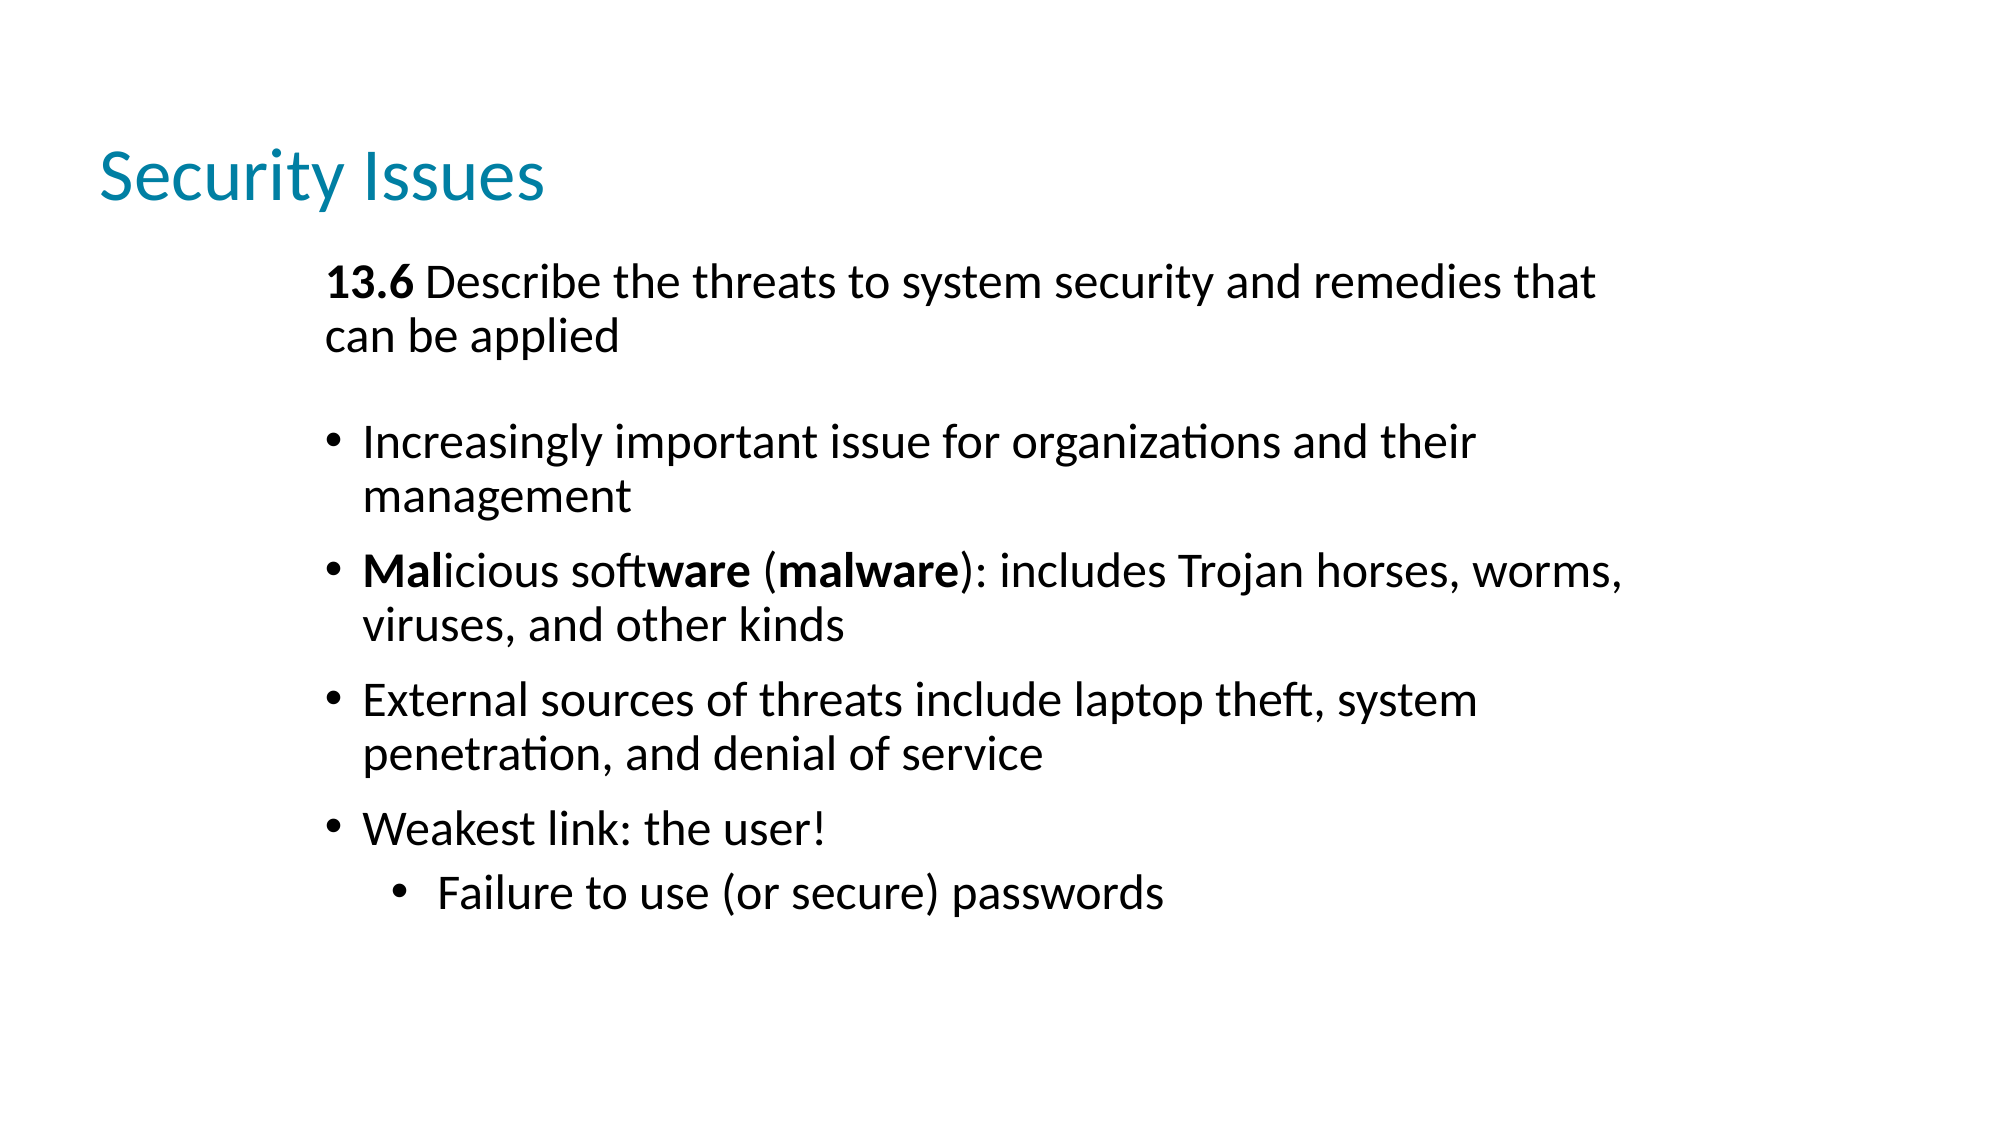

# Security Issues
13.6 Describe the threats to system security and remedies that can be applied
Increasingly important issue for organizations and their management
Malicious software (malware): includes Trojan horses, worms, viruses, and other kinds
External sources of threats include laptop theft, system penetration, and denial of service
Weakest link: the user!
Failure to use (or secure) passwords